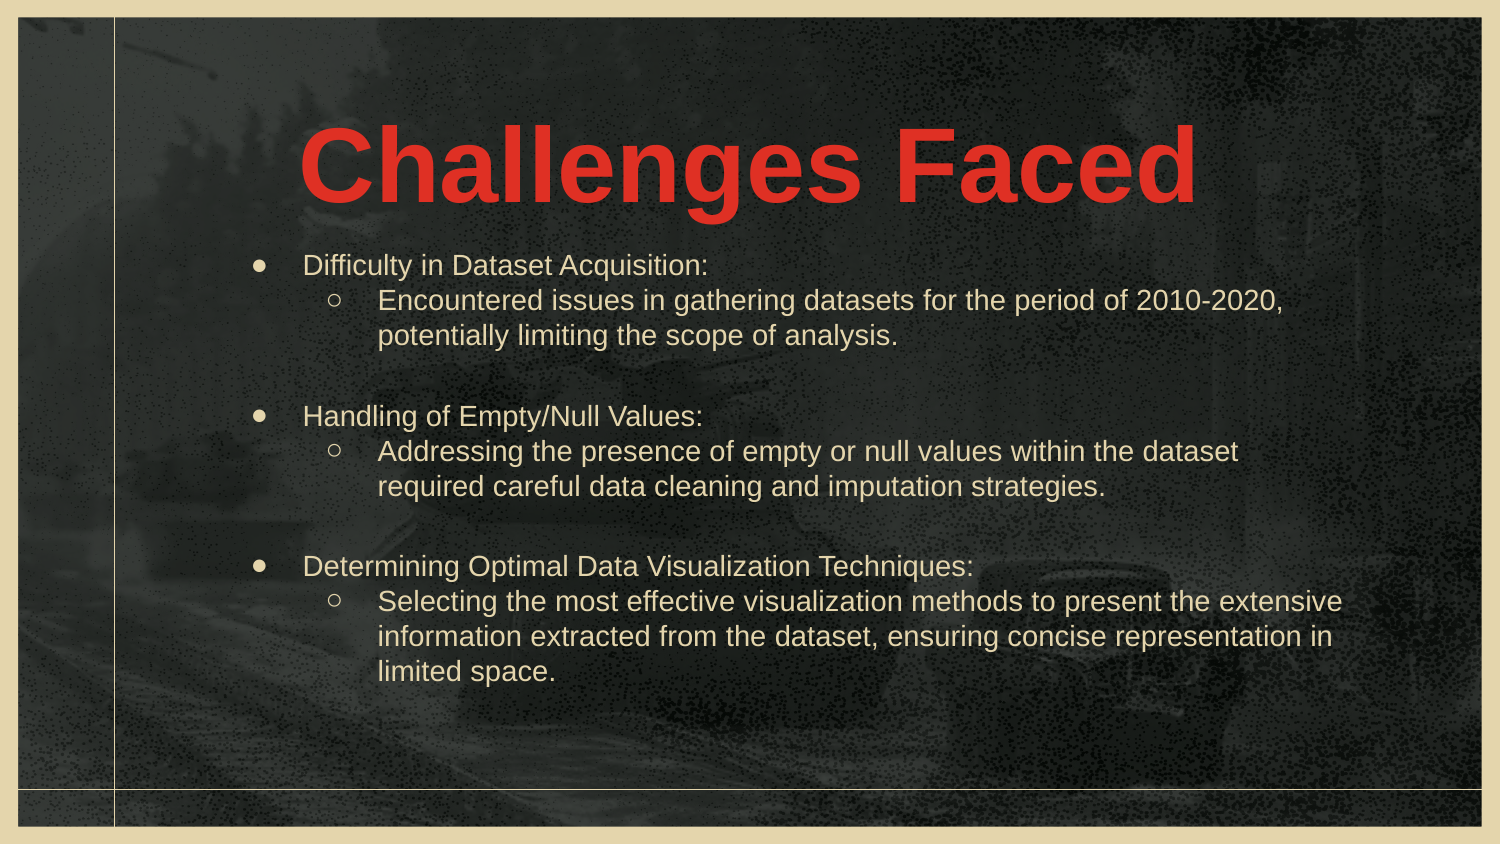

# Challenges Faced

Difficulty in Dataset Acquisition:
Encountered issues in gathering datasets for the period of 2010-2020, potentially limiting the scope of analysis.

Handling of Empty/Null Values:
Addressing the presence of empty or null values within the dataset required careful data cleaning and imputation strategies.

Determining Optimal Data Visualization Techniques:
Selecting the most effective visualization methods to present the extensive information extracted from the dataset, ensuring concise representation in limited space.